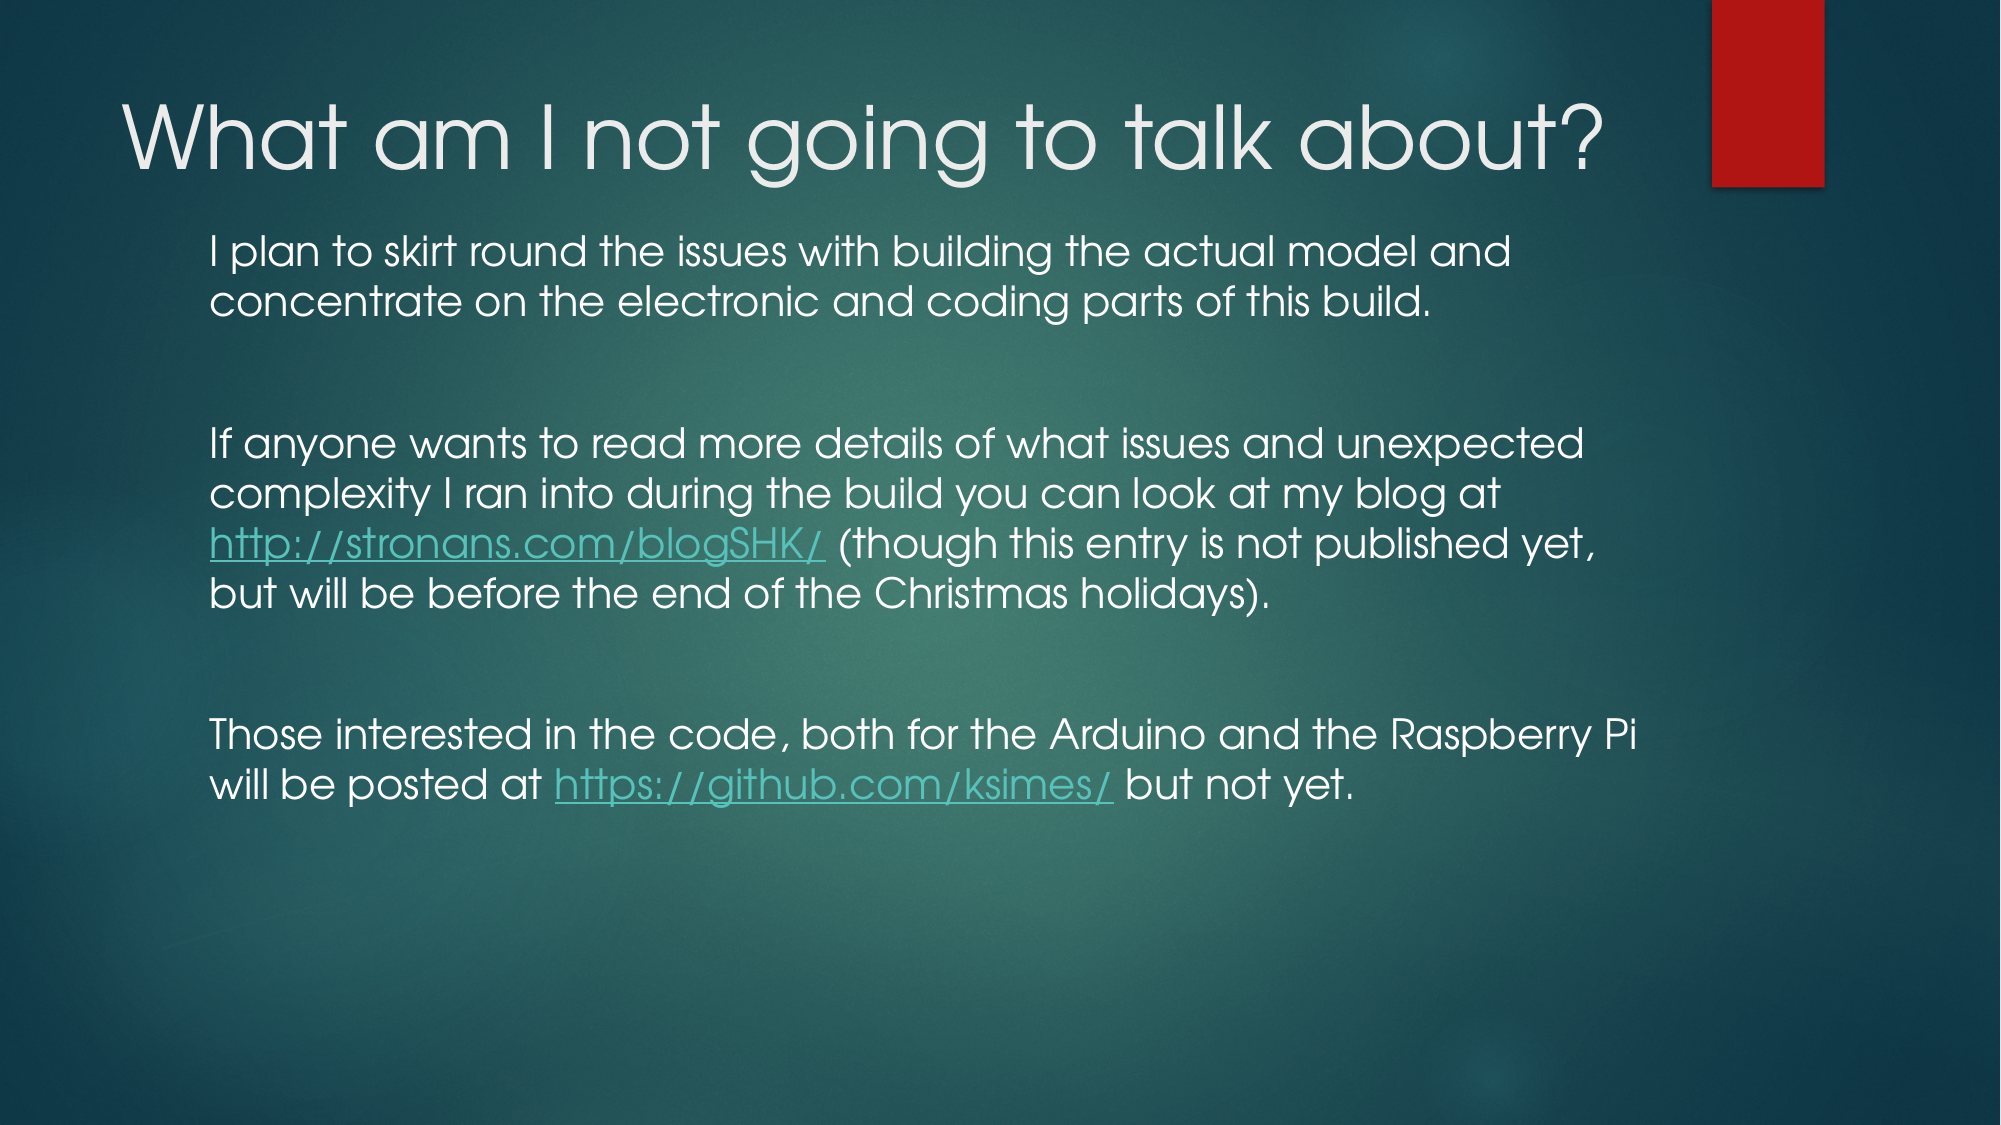

# What am I not going to talk about?
I plan to skirt round the issues with building the actual model and concentrate on the electronic and coding parts of this build.

If anyone wants to read more details of what issues and unexpected complexity I ran into during the build you can look at my blog at http://stronans.com/blogSHK/ (though this entry is not published yet, but will be before the end of the Christmas holidays).

Those interested in the code, both for the Arduino and the Raspberry Pi will be posted at https://github.com/ksimes/ but not yet.